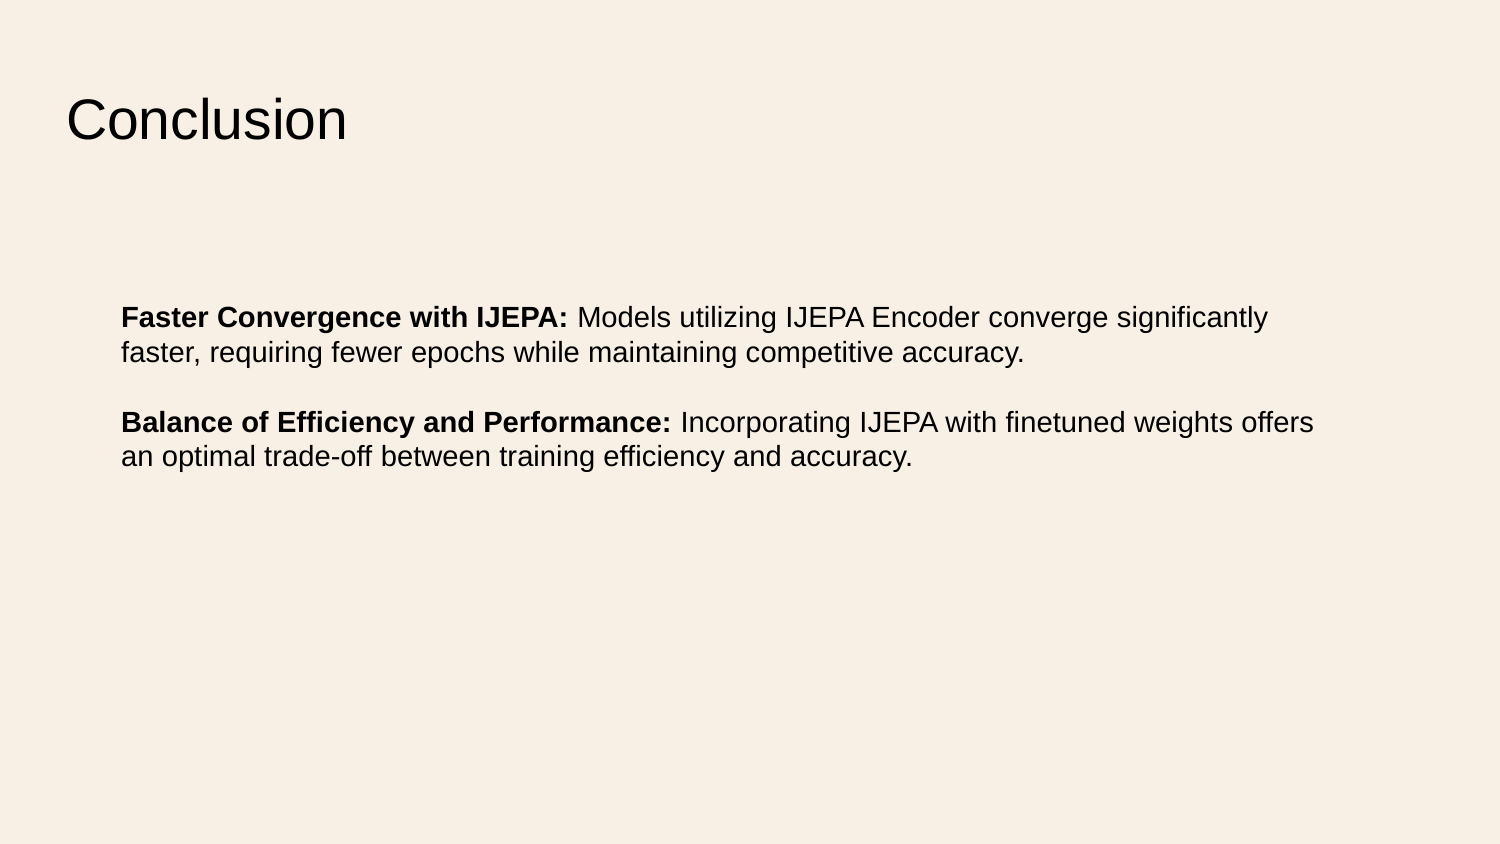

# Conclusion
Faster Convergence with IJEPA: Models utilizing IJEPA Encoder converge significantly faster, requiring fewer epochs while maintaining competitive accuracy.

Balance of Efficiency and Performance: Incorporating IJEPA with finetuned weights offers an optimal trade-off between training efficiency and accuracy.